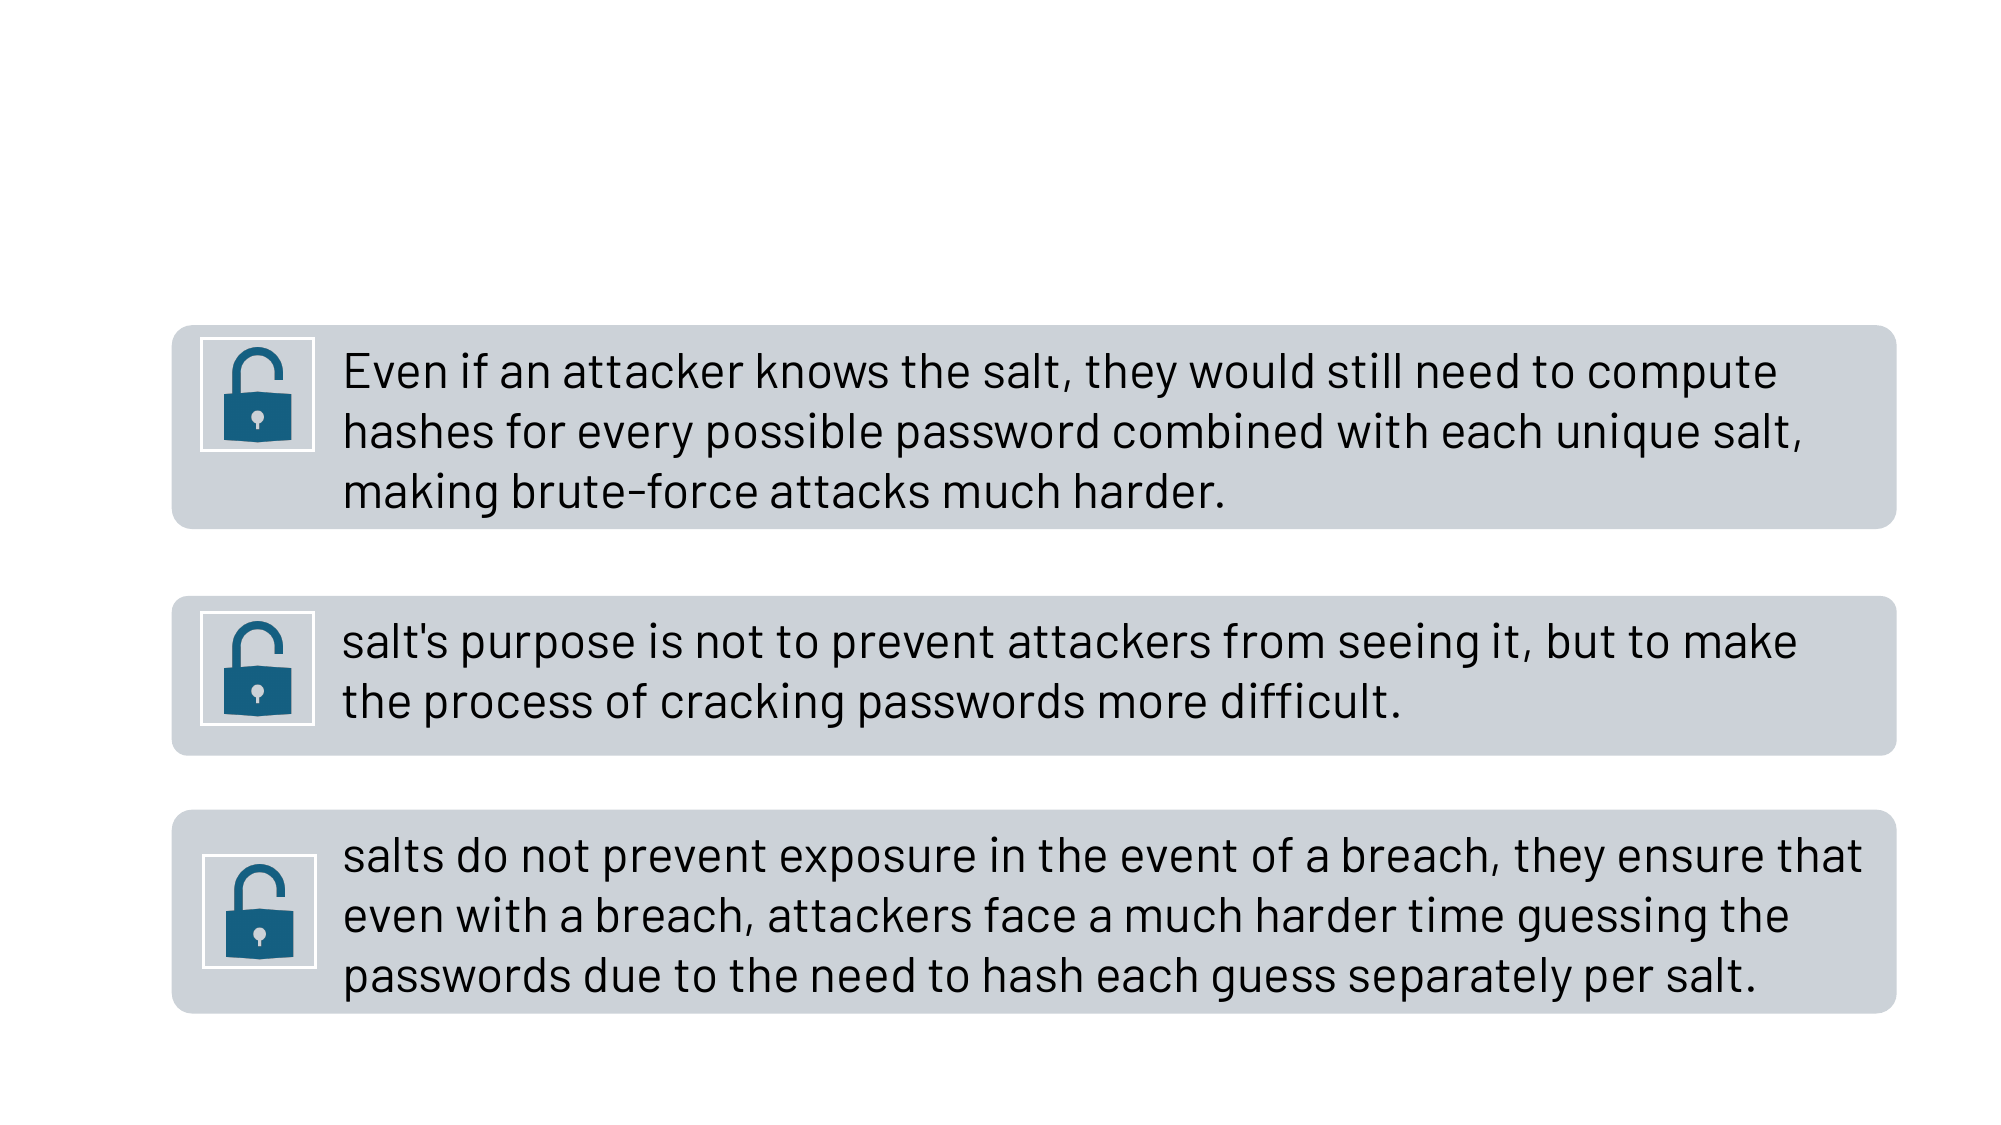

# Salting Benefits
Even if an attacker knows the salt, they would still need to compute hashes for every possible password combined with each unique salt, making brute-force attacks much harder.

salt's purpose is not to prevent attackers from seeing it, but to make the process of cracking passwords more difficult.

salts do not prevent exposure in the event of a breach, they ensure that even with a breach, attackers face a much harder time guessing the passwords due to the need to hash each guess separately per salt.